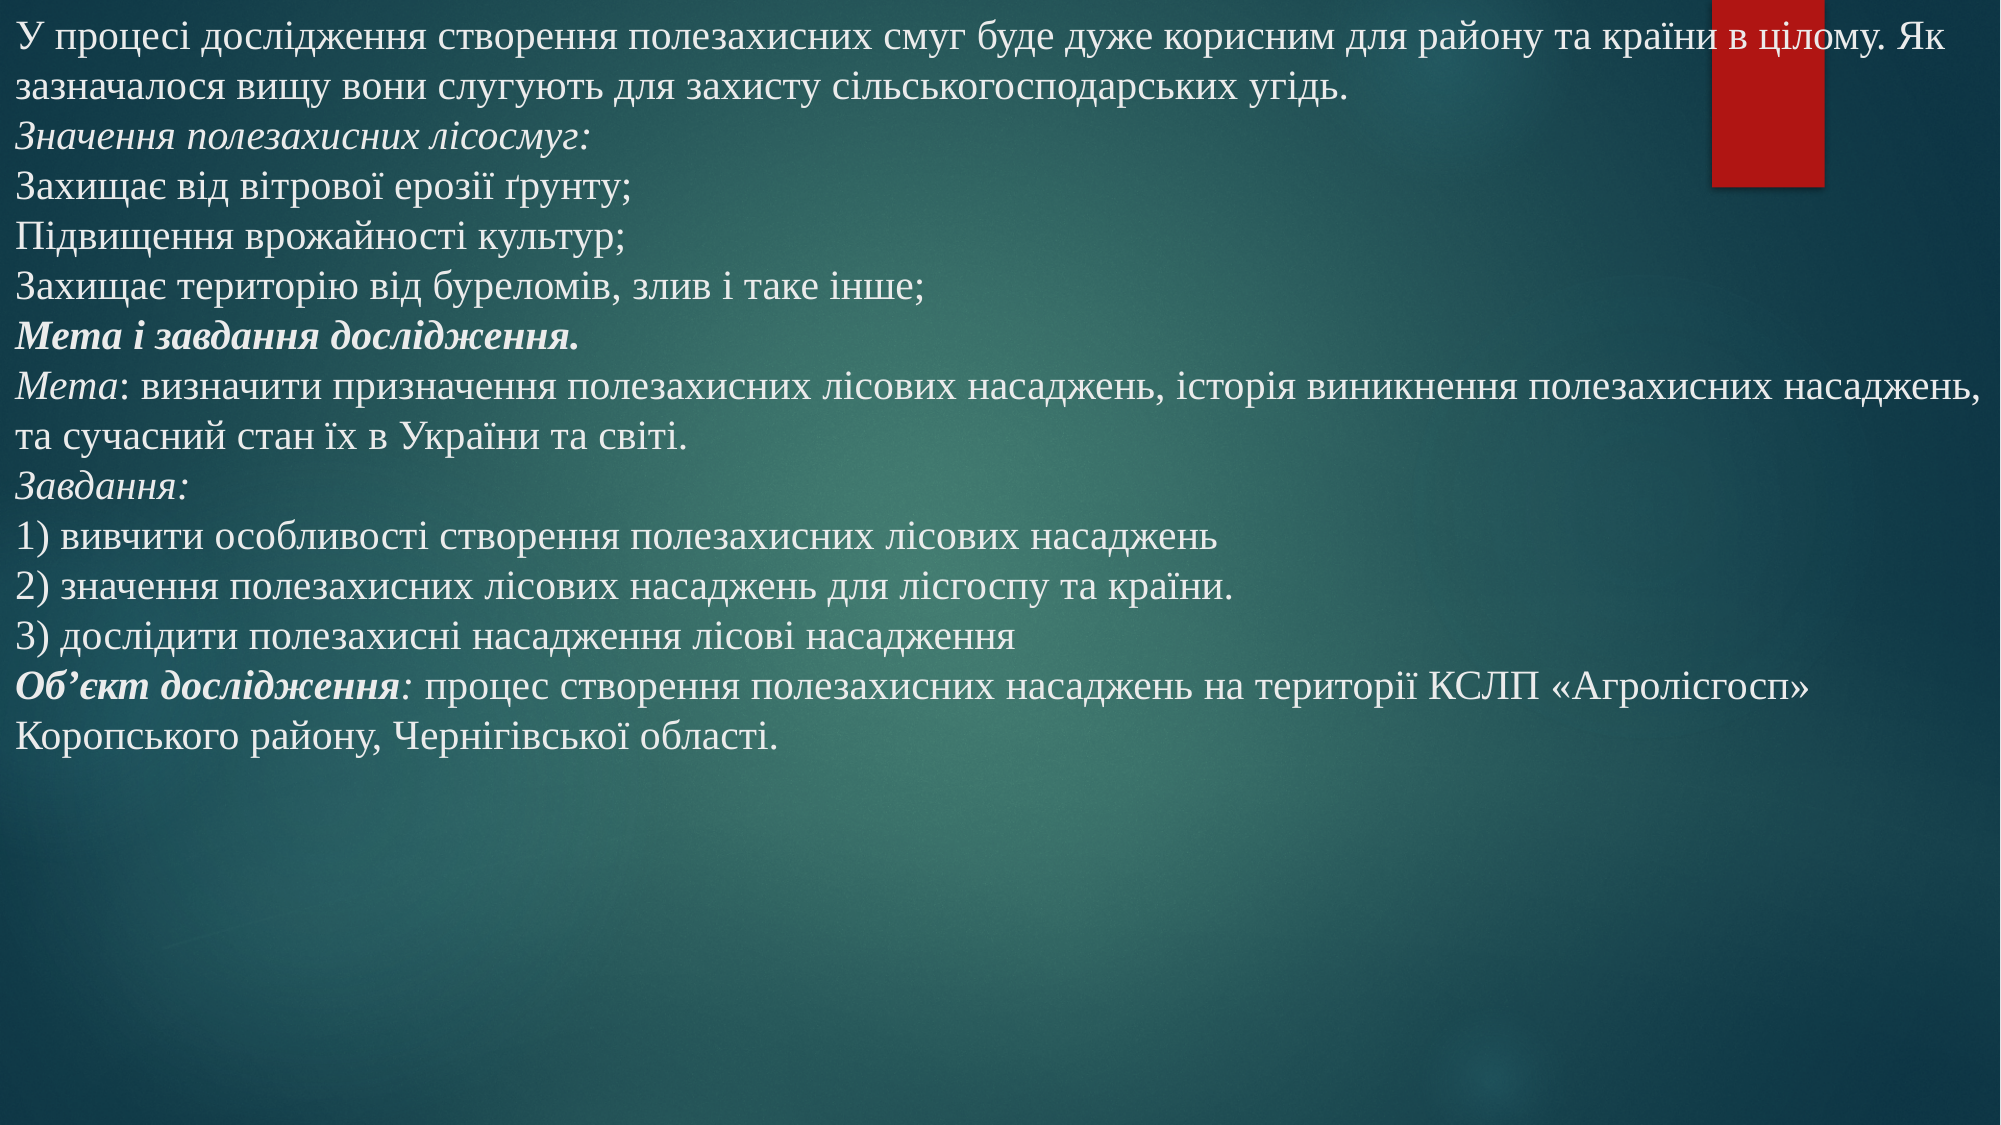

# У процесі дослідження створення полезахисних смуг буде дуже корисним для району та країни в цілому. Як зазначалося вищу вони слугують для захисту сільськогосподарських угідь. Значення полезахисних лісосмуг: Захищає від вітрової ерозії ґрунту; Підвищення врожайності культур; Захищає територію від буреломів, злив і таке інше; Мета і завдання дослідження. Мета: визначити призначення полезахисних лісових насаджень, історія виникнення полезахисних насаджень, та сучасний стан їх в України та світі. Завдання: 1) вивчити особливості створення полезахисних лісових насаджень 2) значення полезахисних лісових насаджень для лісгоспу та країни. 3) дослідити полезахисні насадження лісові насадження Об’єкт дослідження: процес створення полезахисних насаджень на території КСЛП «Агролісгосп» Коропського району, Чернігівської області.